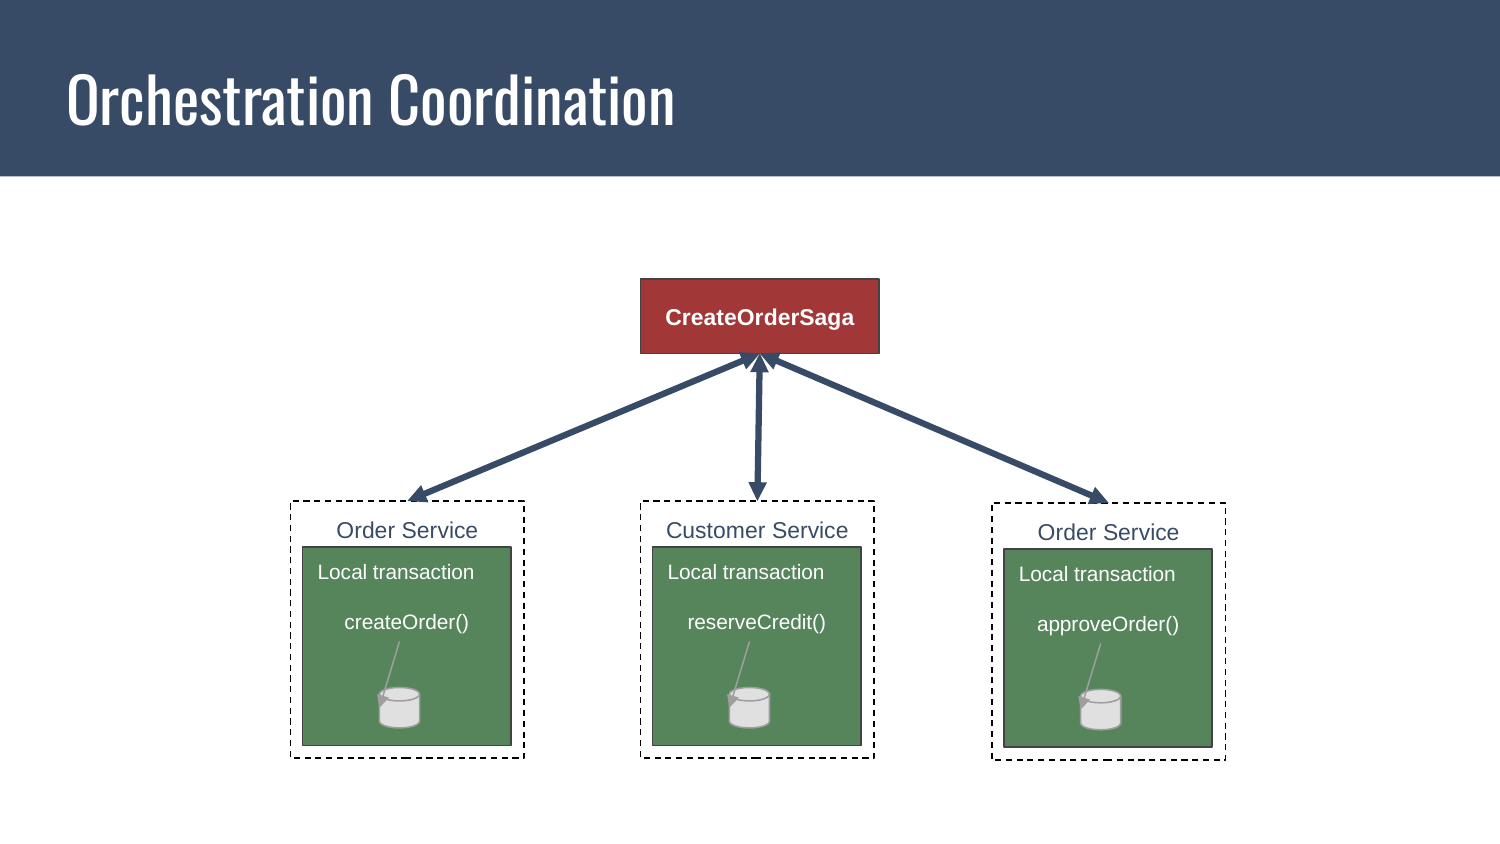

# Orchestration Coordination

CreateOrderSaga

Order Service

Customer Service

Order Service
Local transaction
createOrder()

Local transaction
reserveCredit()

Local transaction
approveOrder()